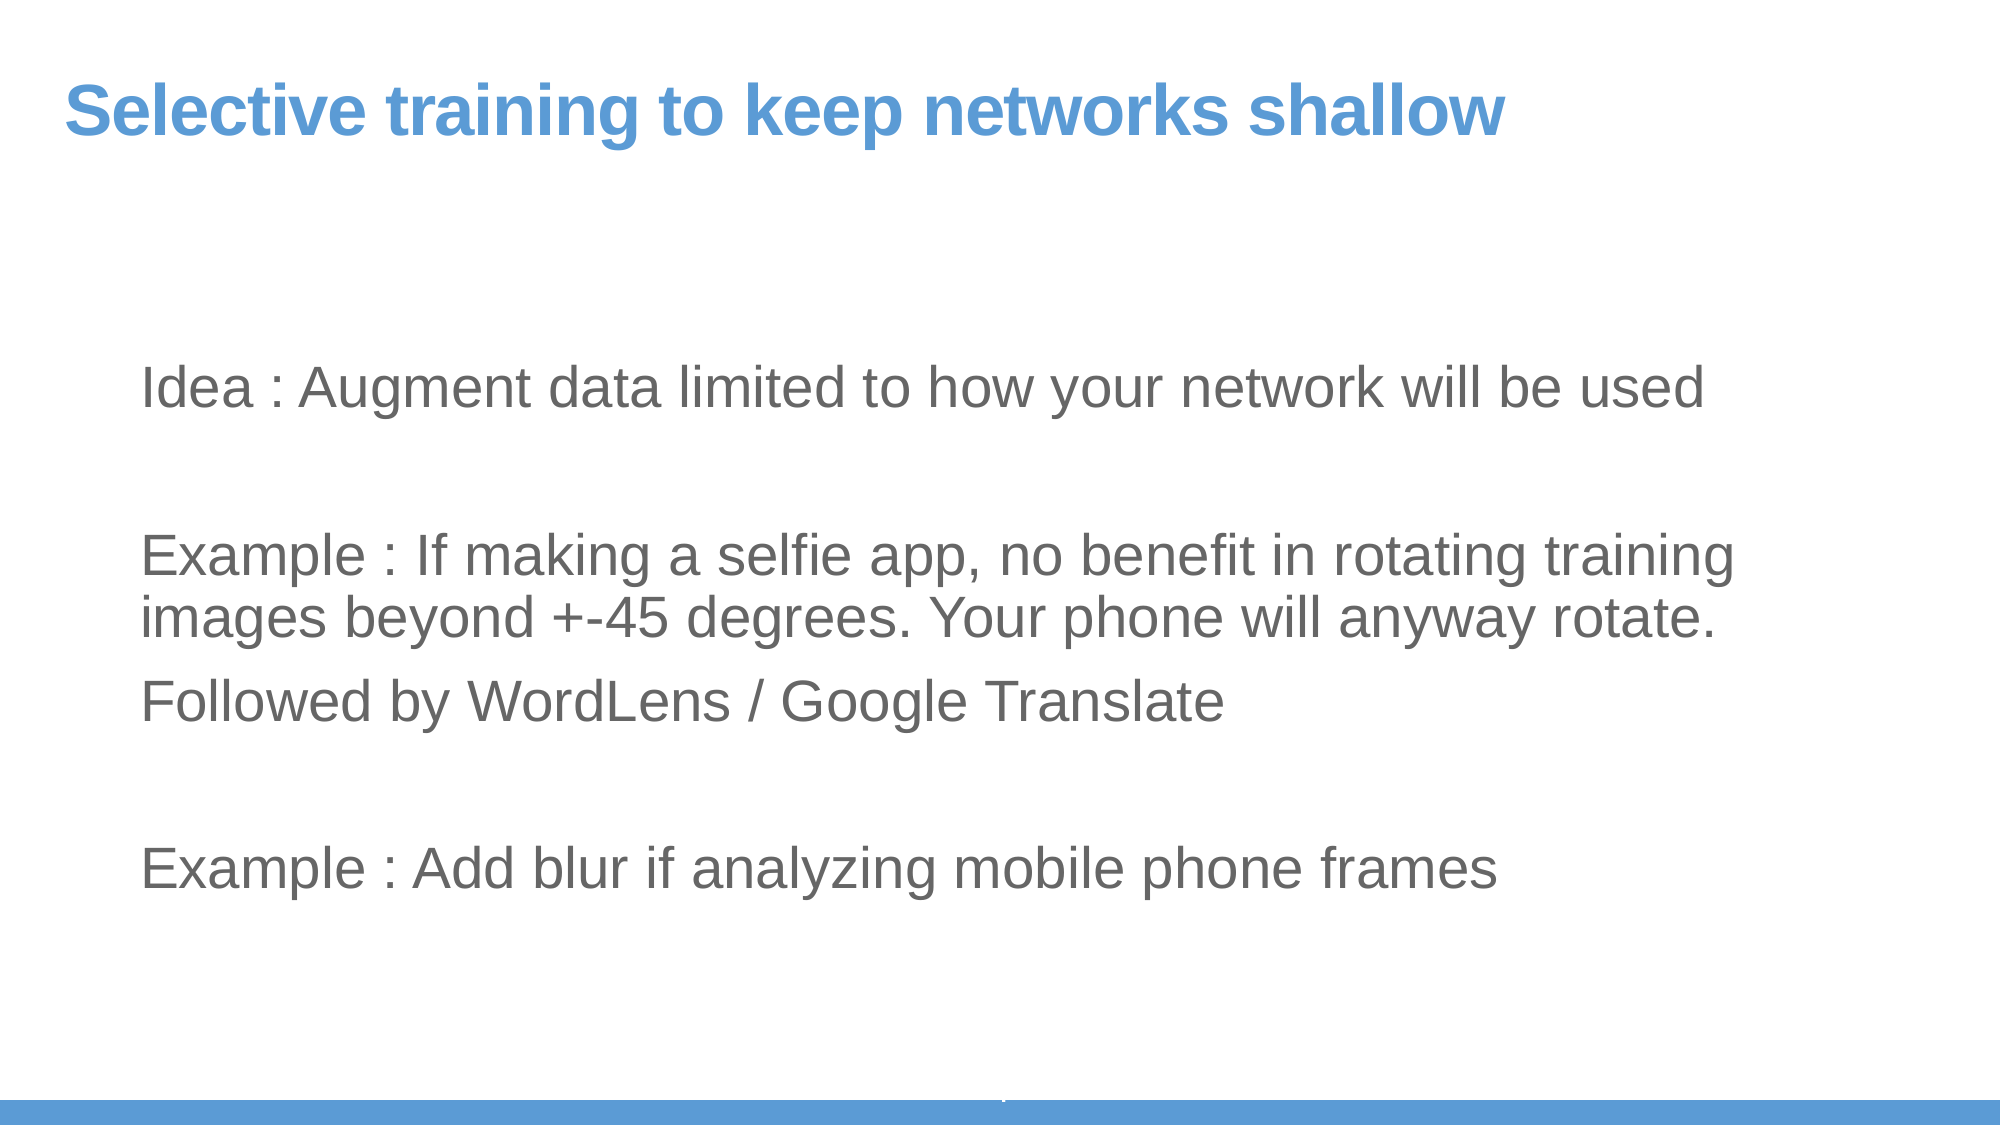

Selective training to keep networks shallow
Idea : Augment data limited to how your network will be used

Example : If making a selfie app, no benefit in rotating training images beyond +-45 degrees. Your phone will anyway rotate.
Followed by WordLens / Google Translate

Example : Add blur if analyzing mobile phone frames
i